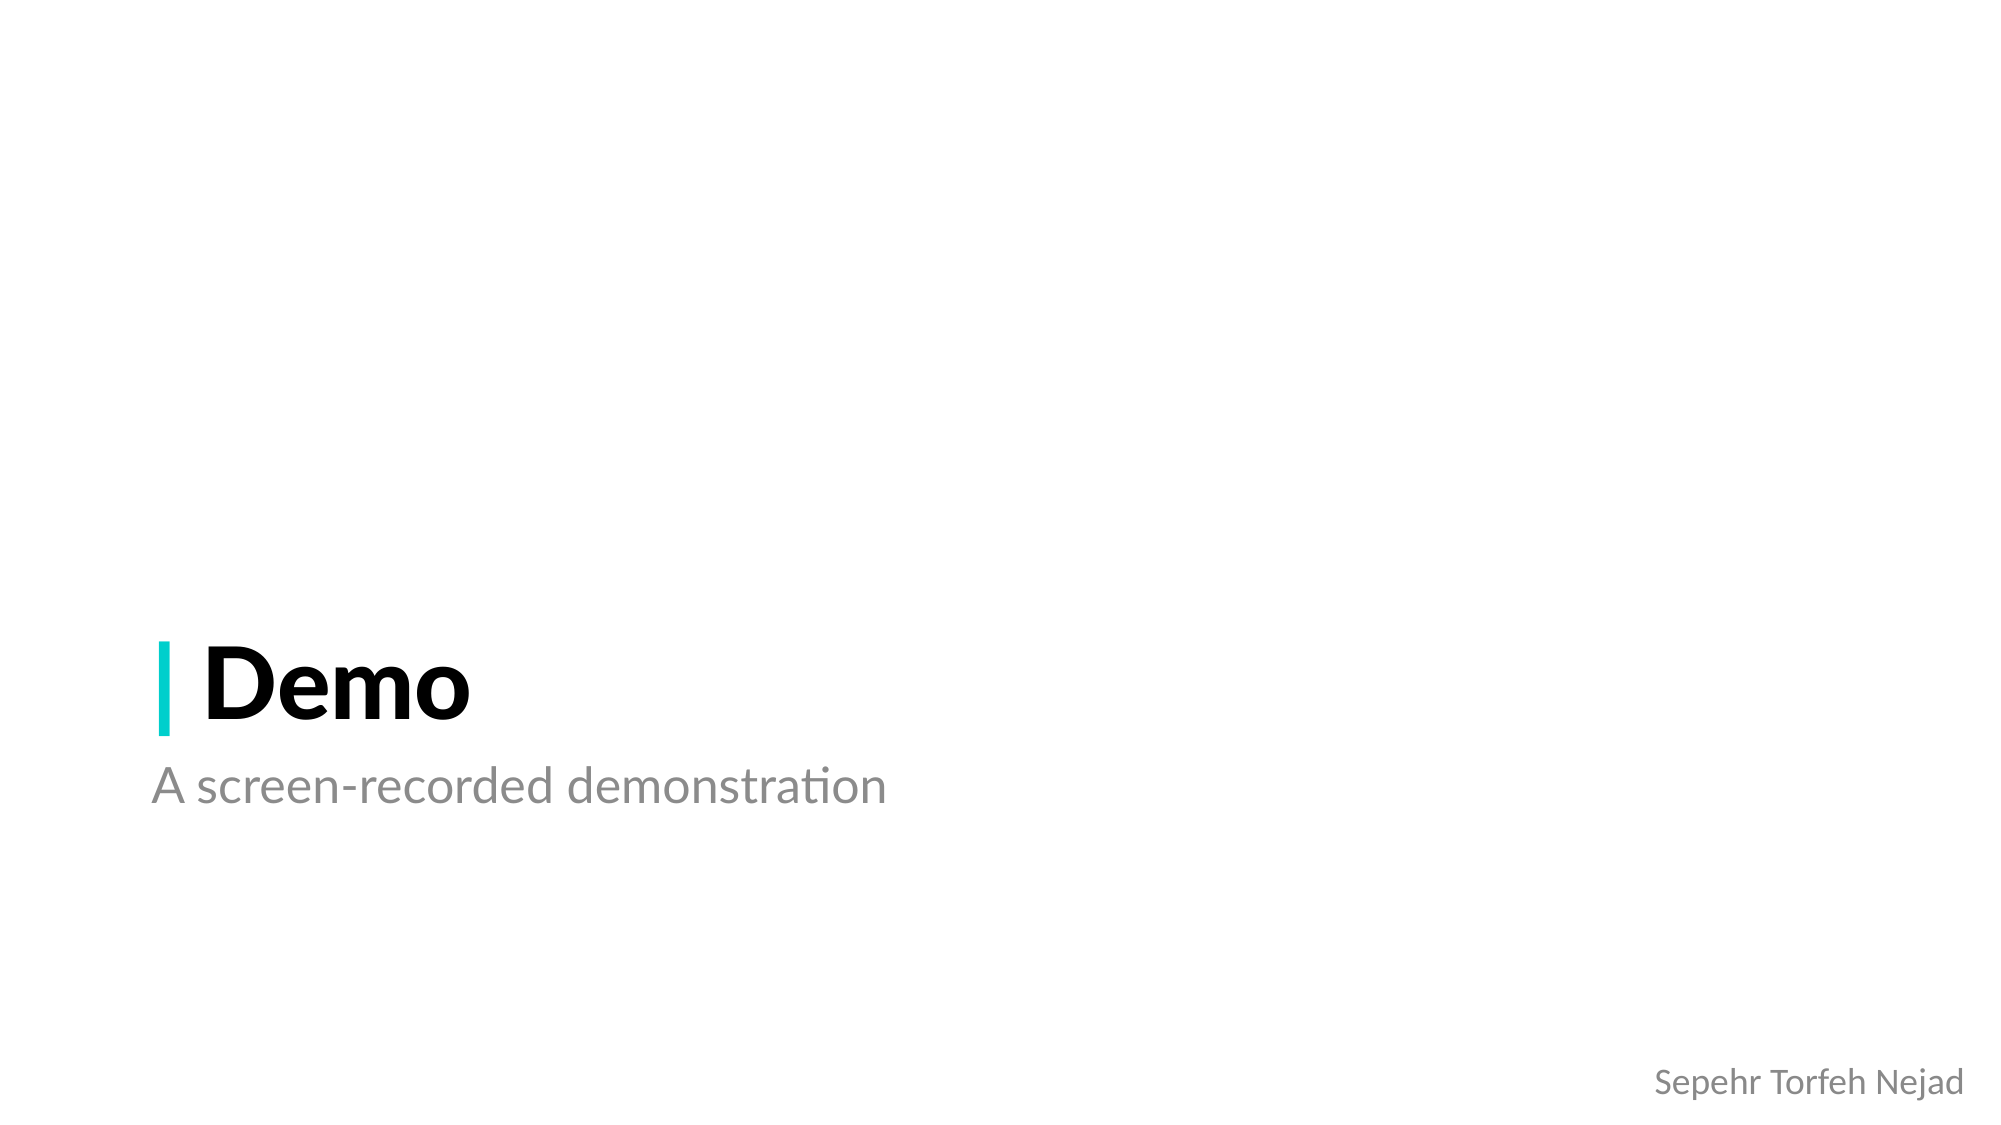

# | Demo
A screen-recorded demonstration
Sepehr Torfeh Nejad